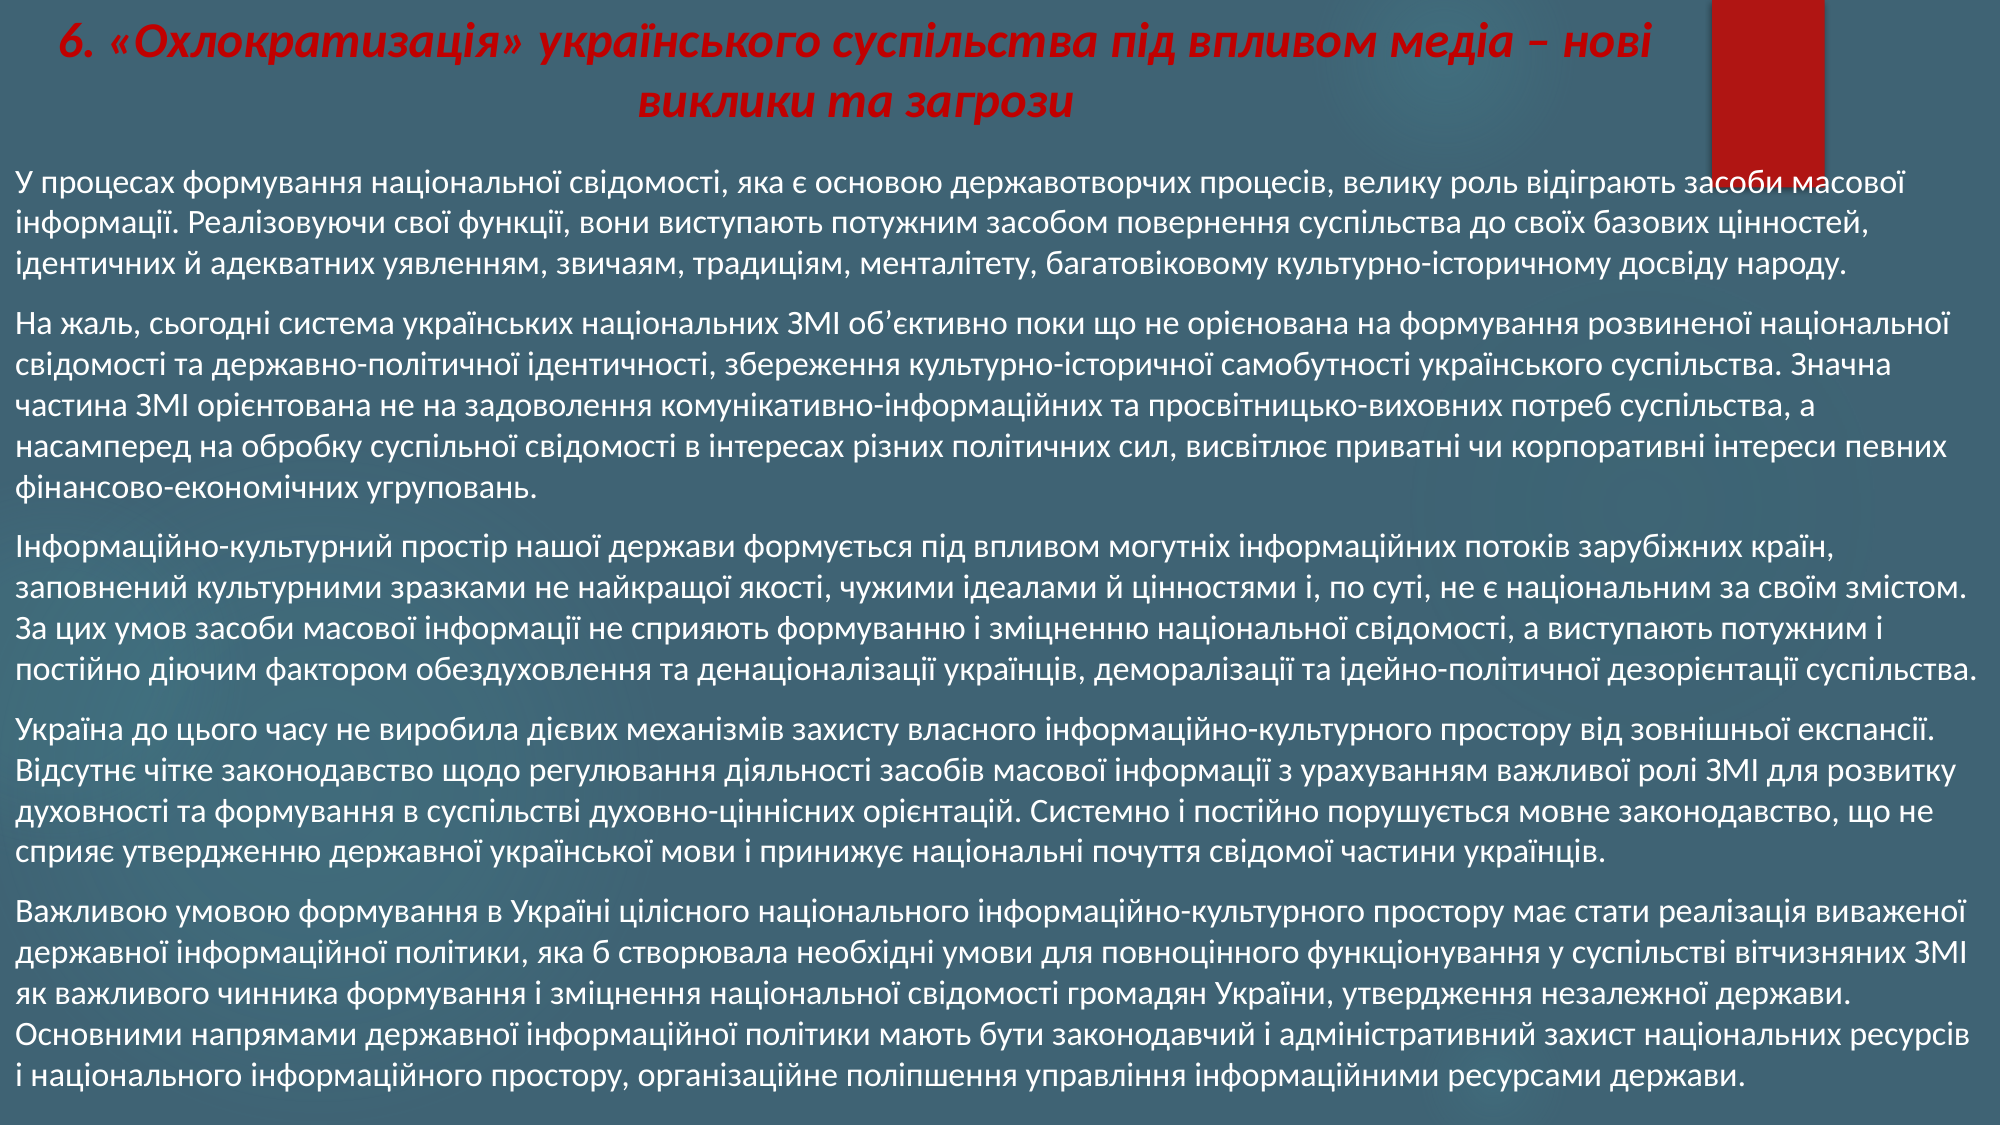

# 6. «Охлократизація» українського суспільства під впливом медіа – нові виклики та загрози
У процесах формування національної свідомості, яка є основою державотворчих процесів, велику роль відіграють засоби масової інформації. Реалізовуючи свої функції, вони виступають потужним засобом повернення суспільства до своїх базових цінностей, ідентичних й адекватних уявленням, звичаям, традиціям, менталітету, багатовіковому культурно-історичному досвіду народу.
На жаль, сьогодні система українських національних ЗМІ об’єктивно поки що не орієнована на формування розвиненої національної свідомості та державно-політичної ідентичності, збереження культурно-історичної самобутності українського суспільства. Значна частина ЗМІ орієнтована не на задоволення комунікативно-інформаційних та просвітницько-виховних потреб суспільства, а насамперед на обробку суспільної свідомості в інтересах різних політичних сил, висвітлює приватні чи корпоративні інтереси певних фінансово-економічних угруповань.
Інформаційно-культурний простір нашої держави формується під впливом могутніх інформаційних потоків зарубіжних країн, заповнений культурними зразками не найкращої якості, чужими ідеалами й цінностями і, по суті, не є національним за своїм змістом. За цих умов засоби масової інформації не сприяють формуванню і зміцненню національної свідомості, а виступають потужним і постійно діючим фактором обездуховлення та денаціоналізації українців, деморалізації та ідейно-політичної дезорієнтації суспільства.
Україна до цього часу не виробила дієвих механізмів захисту власного інформаційно-культурного простору від зовнішньої експансії. Відсутнє чітке законодавство щодо регулювання діяльності засобів масової інформації з урахуванням важливої ролі ЗМІ для розвитку духовності та формування в суспільстві духовно-ціннісних орієнтацій. Системно і постійно порушується мовне законодавство, що не сприяє утвердженню державної української мови і принижує національні почуття свідомої частини українців.
Важливою умовою формування в Україні цілісного національного інформаційно-культурного простору має стати реалізація виваженої державної інформаційної політики, яка б створювала необхідні умови для повноцінного функціонування у суспільстві вітчизняних ЗМІ як важливого чинника формування і зміцнення національної свідомості громадян України, утвердження незалежної держави. Основними напрямами державної інформаційної політики мають бути законодавчий і адміністративний захист національних ресурсів і національного інформаційного простору, організаційне поліпшення управління інформаційними ресурсами держави.